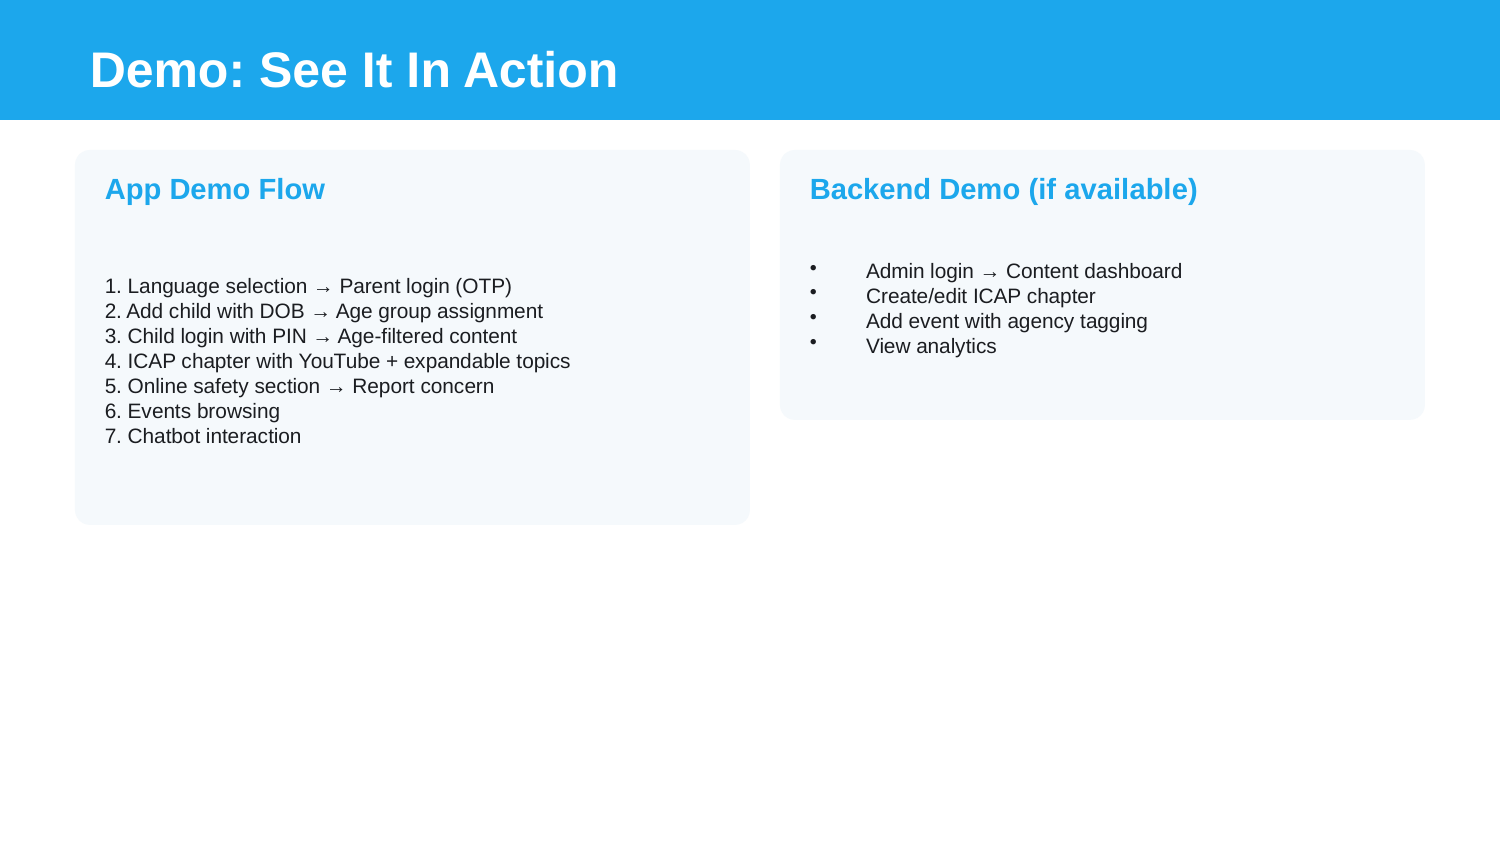

Demo: See It In Action

App Demo Flow
Backend Demo (if available)
1. Language selection → Parent login (OTP)
2. Add child with DOB → Age group assignment
3. Child login with PIN → Age-filtered content
4. ICAP chapter with YouTube + expandable topics
5. Online safety section → Report concern
6. Events browsing
7. Chatbot interaction
Admin login → Content dashboard
Create/edit ICAP chapter
Add event with agency tagging
View analytics